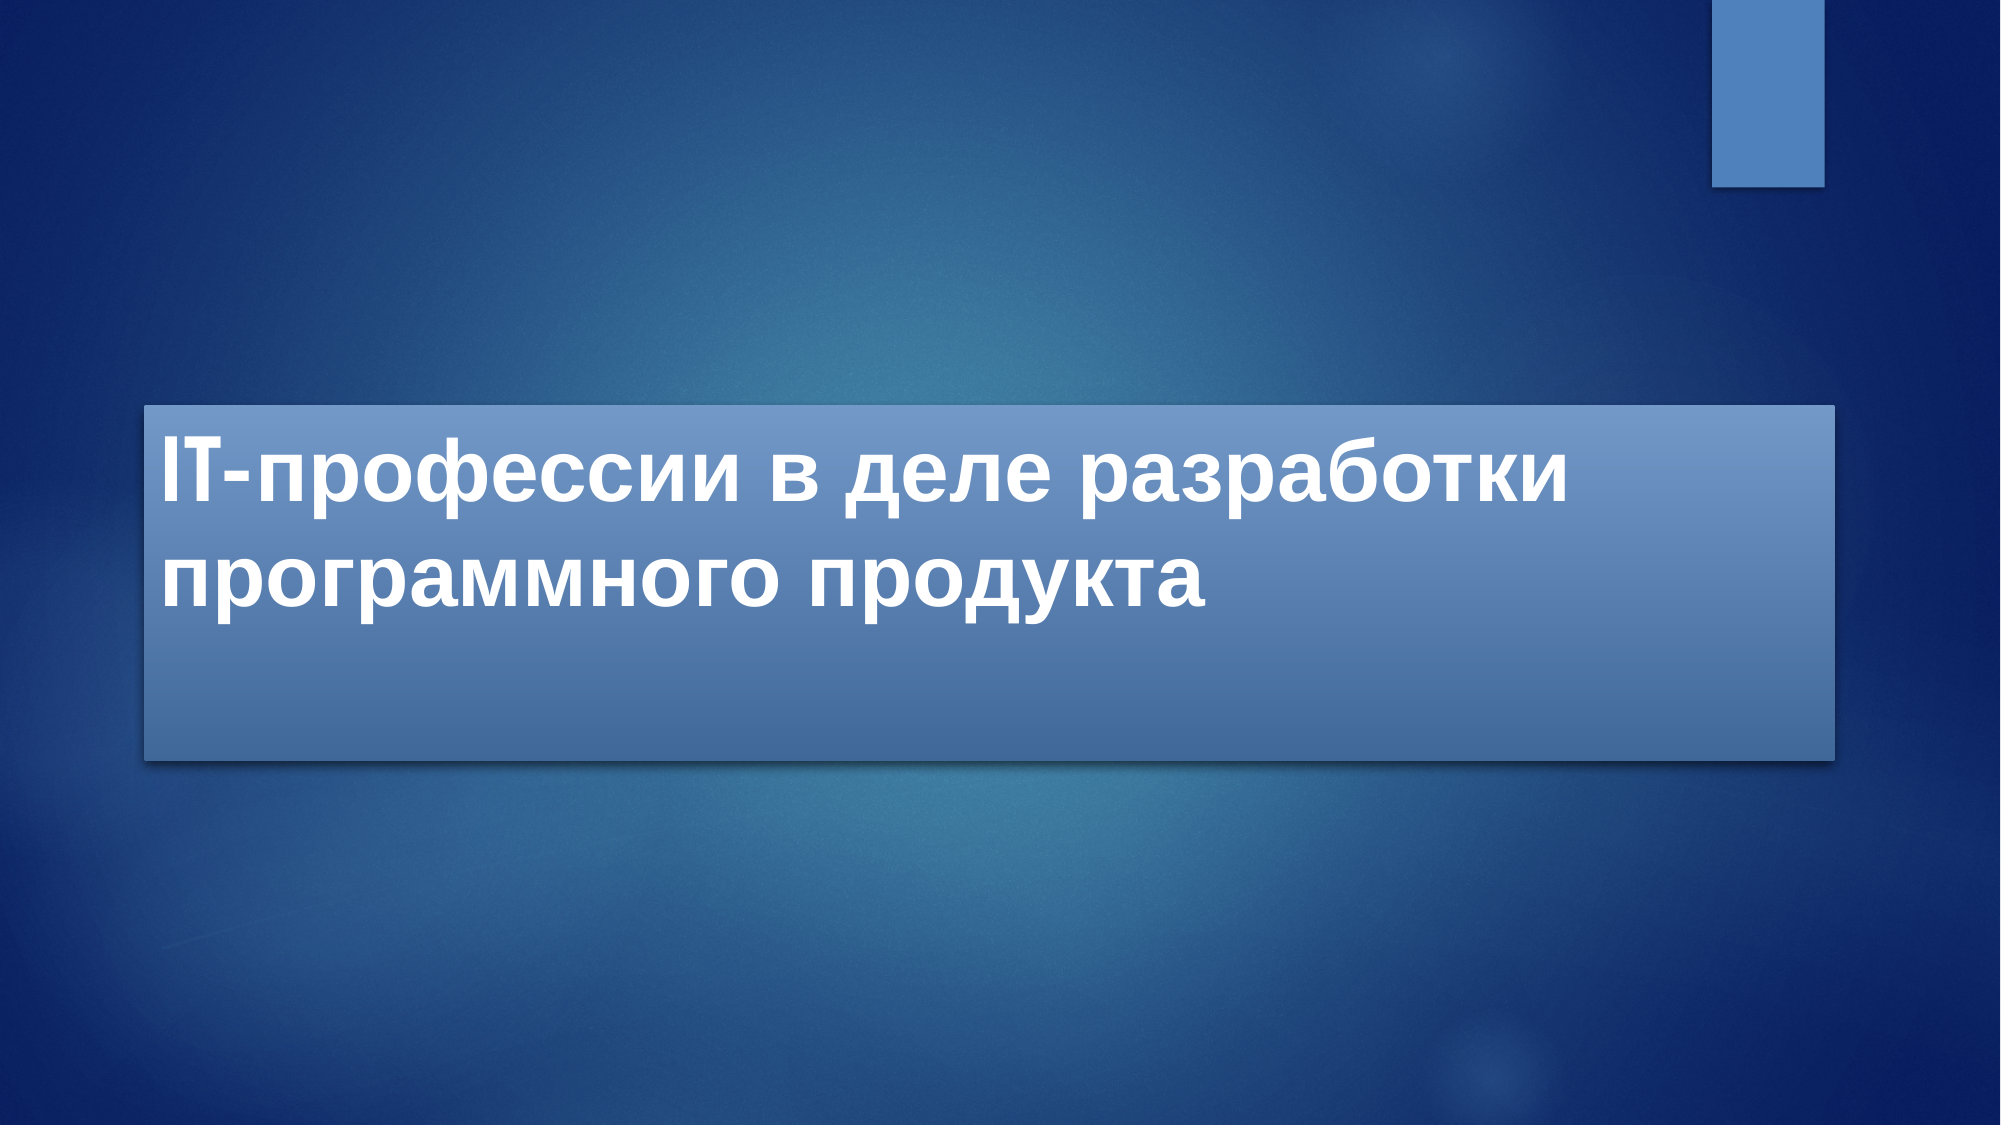

# IT-профессии в деле разработки программного продукта